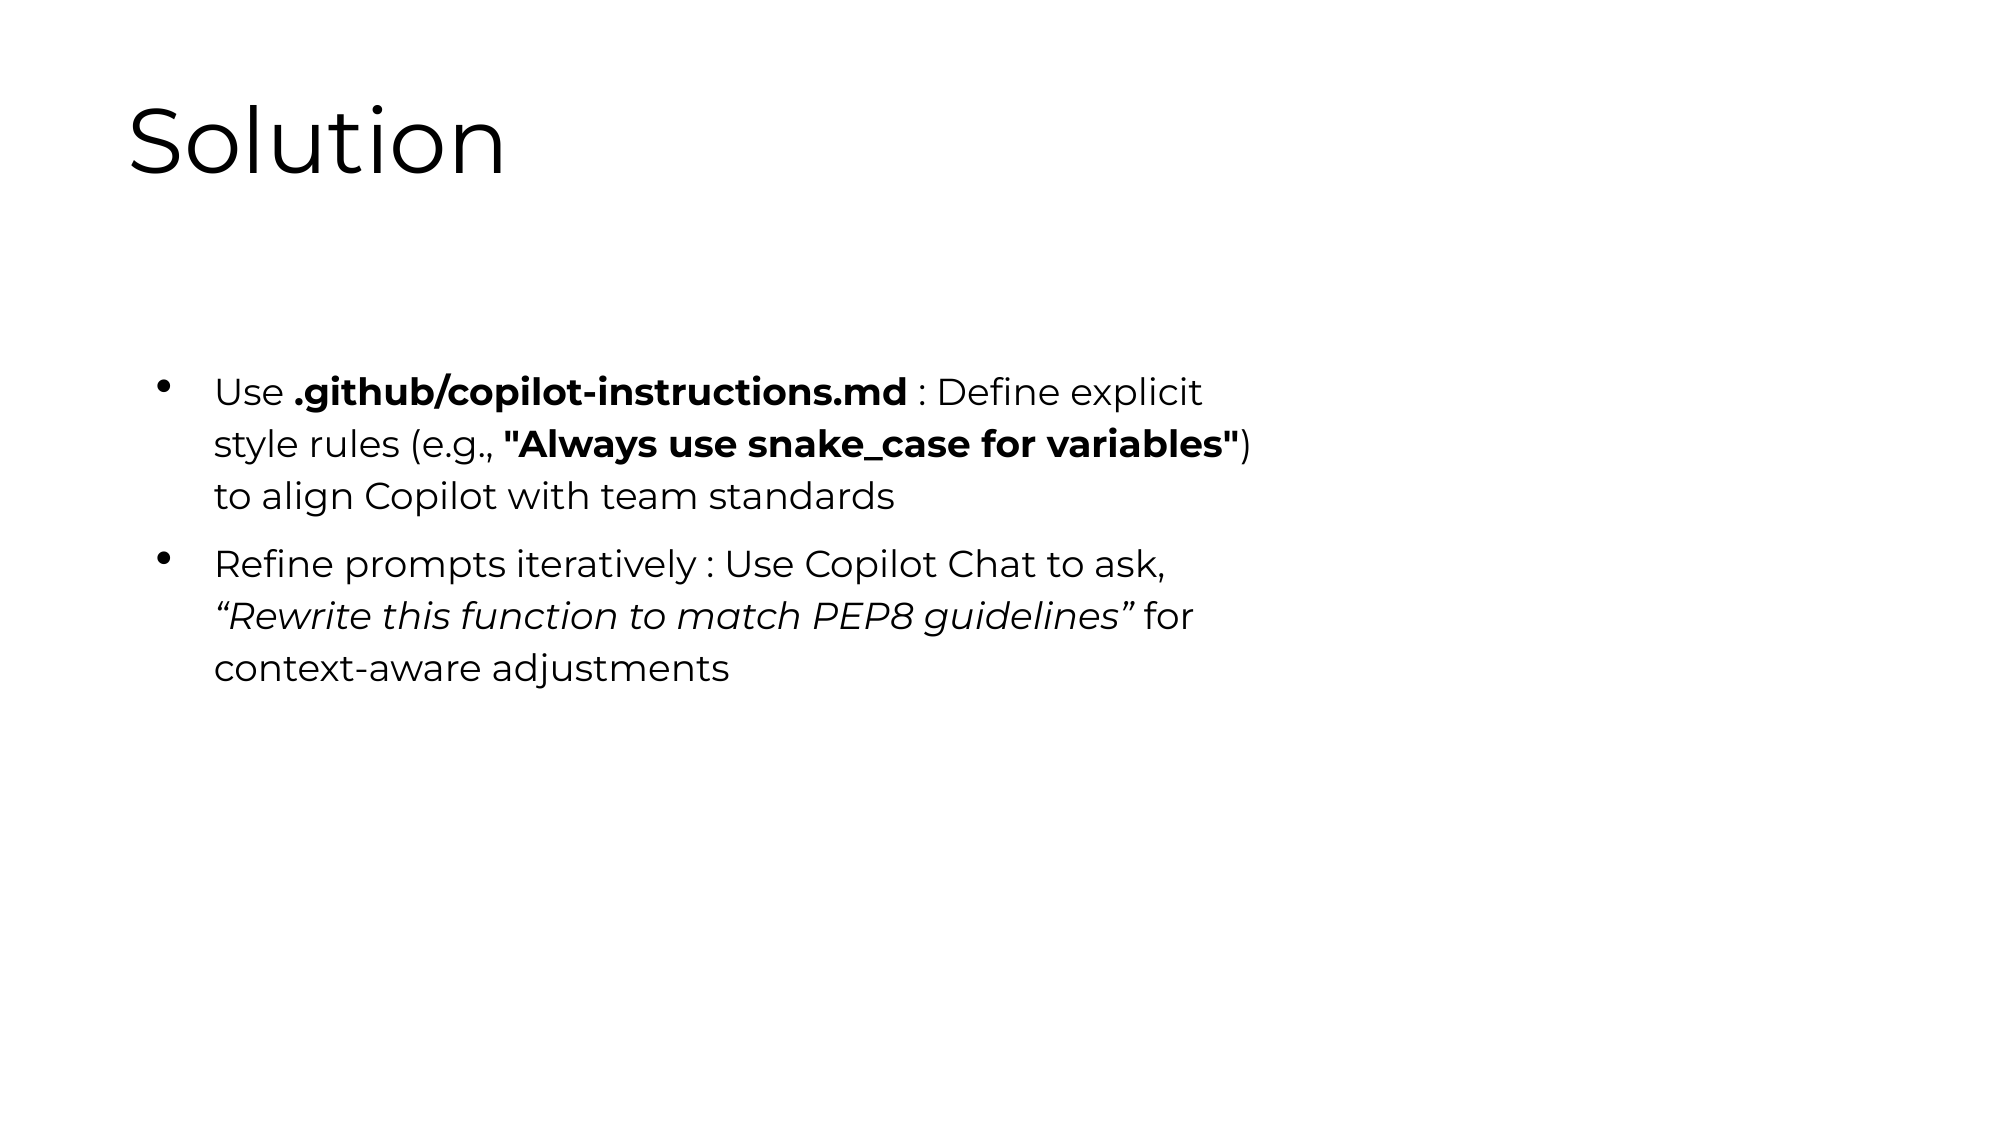

# Solution
Use .github/copilot-instructions.md : Define explicit style rules (e.g., "Always use snake_case for variables") to align Copilot with team standards
Refine prompts iteratively : Use Copilot Chat to ask, “Rewrite this function to match PEP8 guidelines” for context-aware adjustments